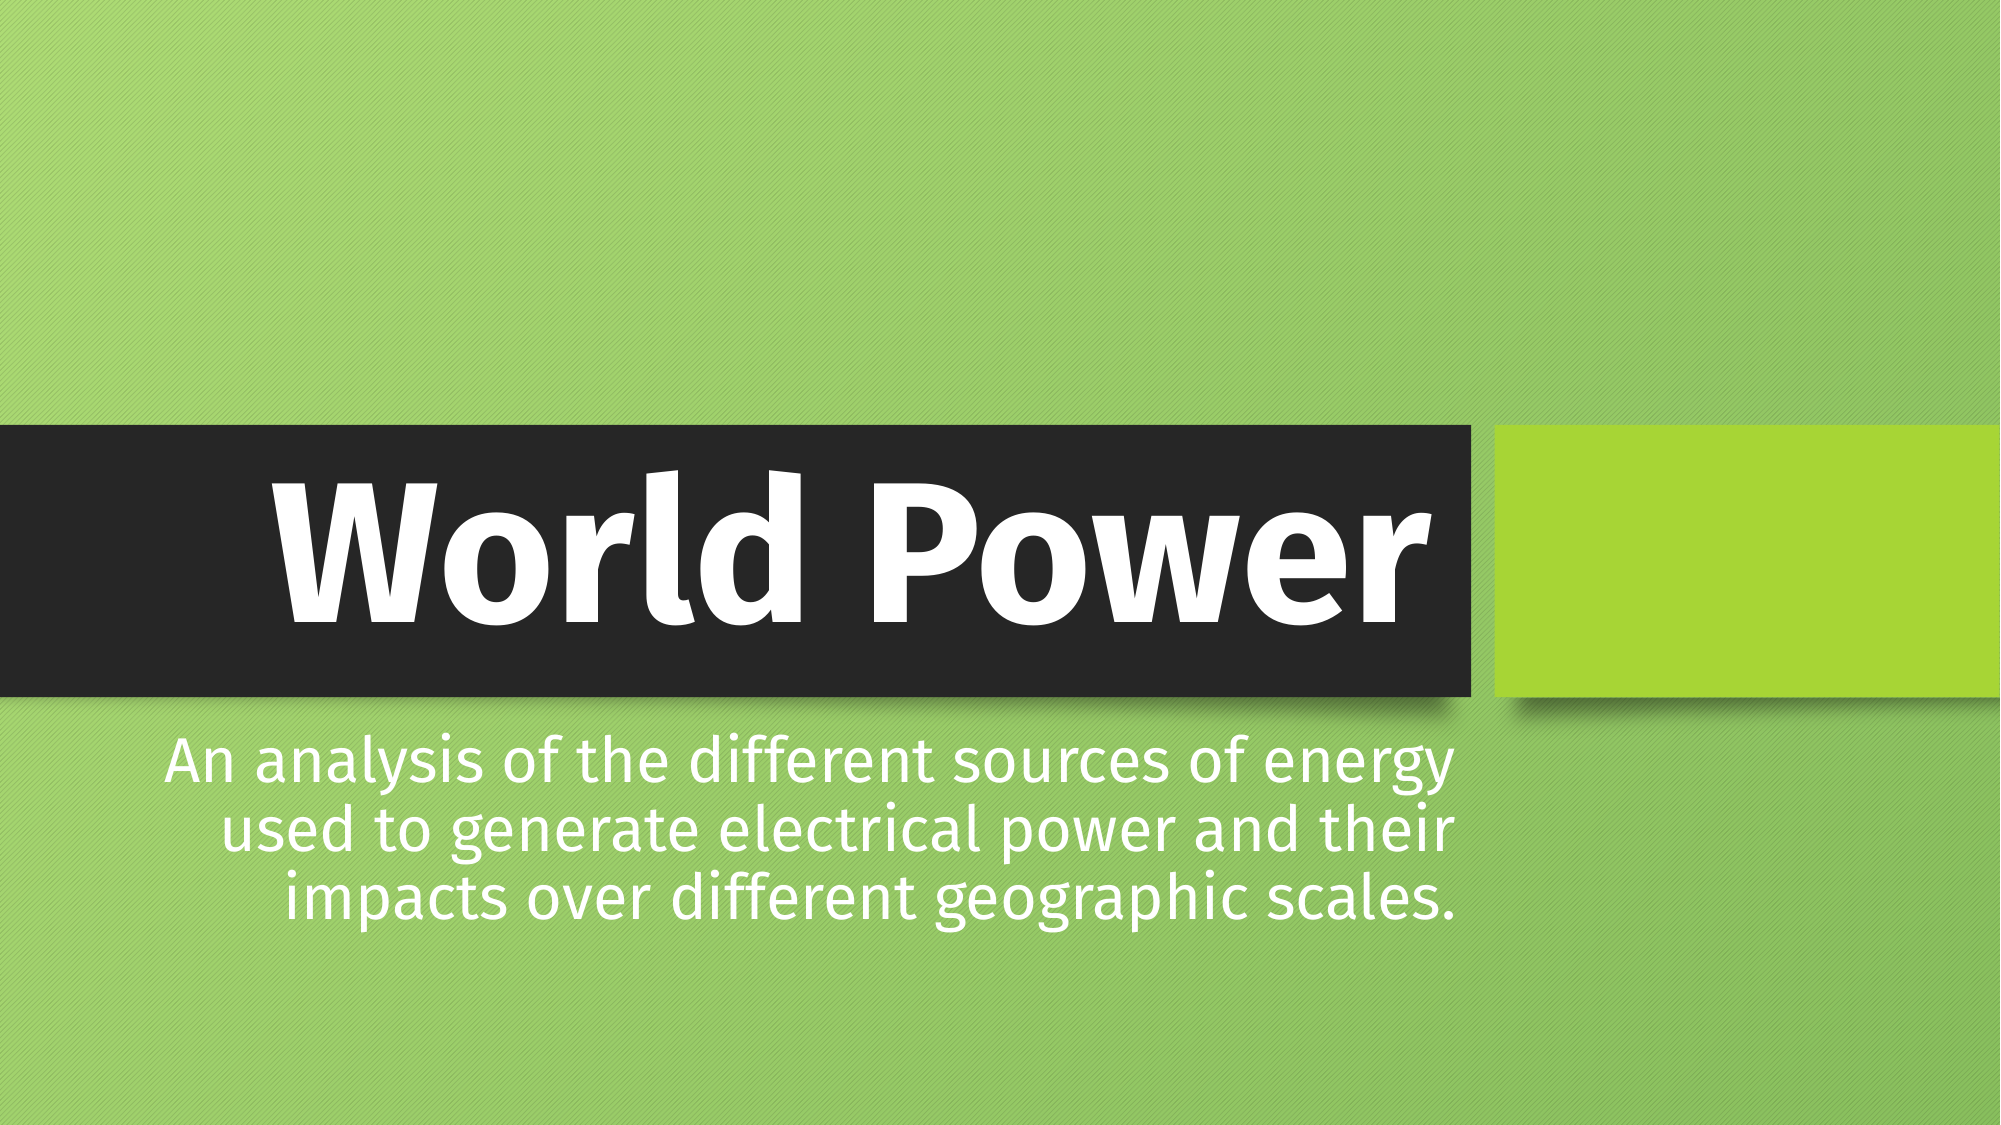

# World Power
An analysis of the different sources of energy used to generate electrical power and their impacts over different geographic scales.